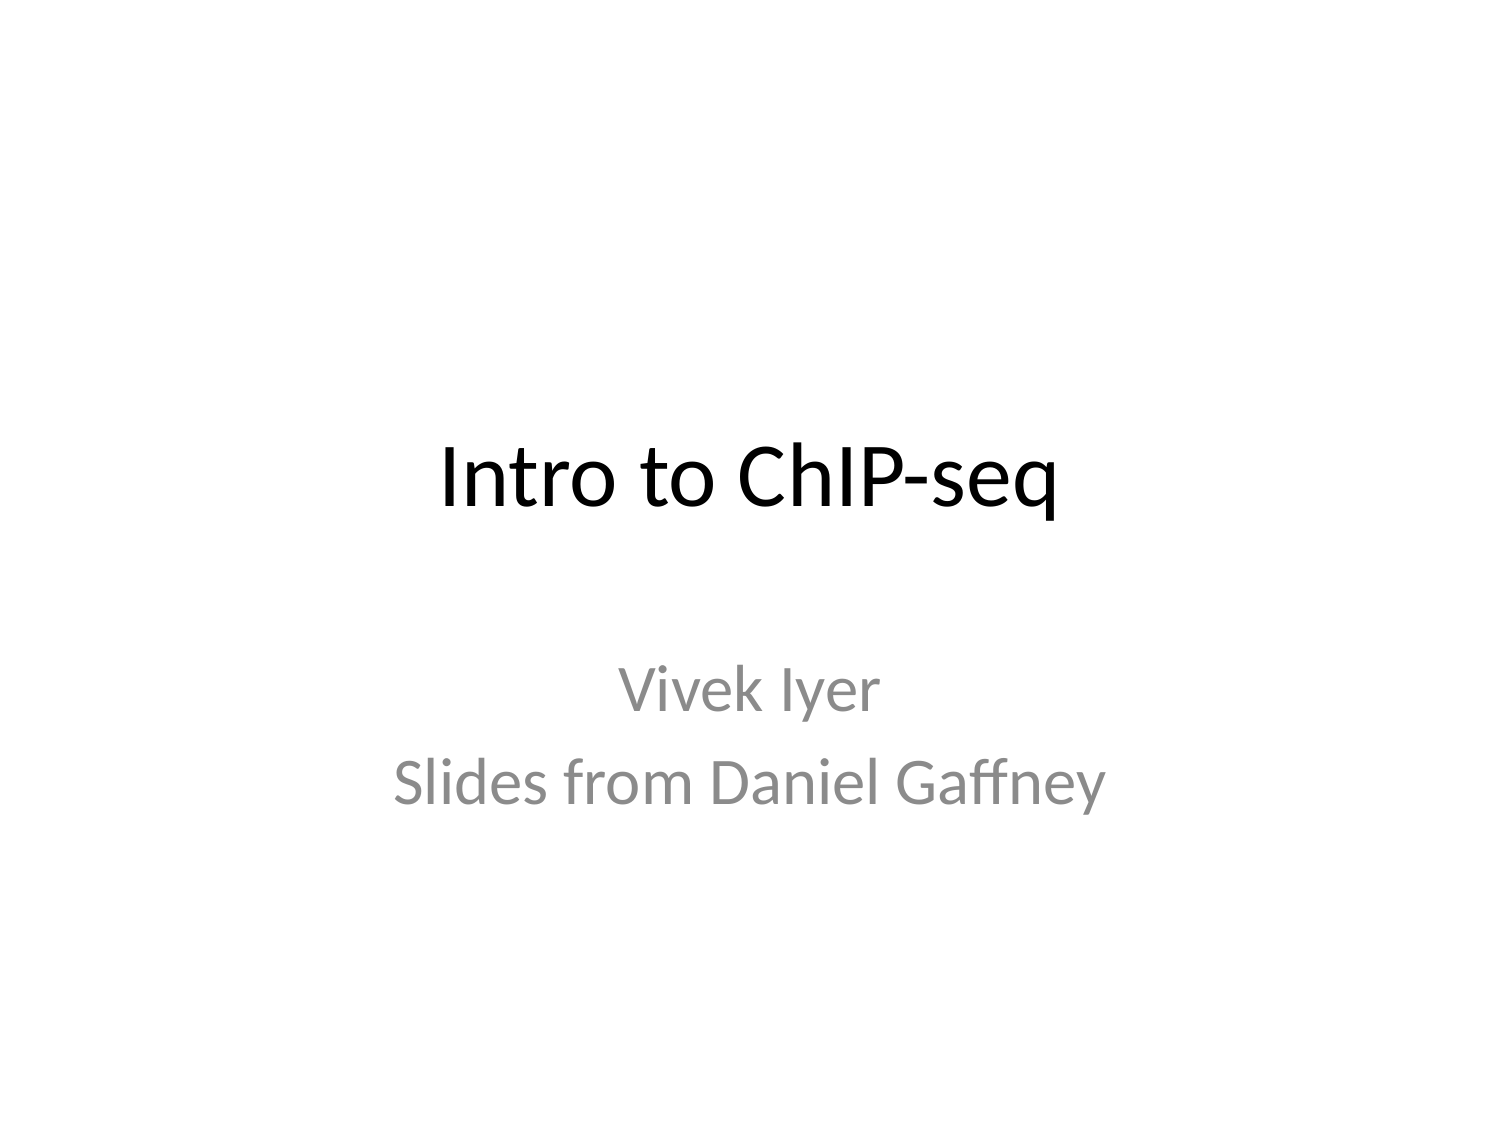

# Intro to ChIP-seq
Vivek Iyer
Slides from Daniel Gaffney